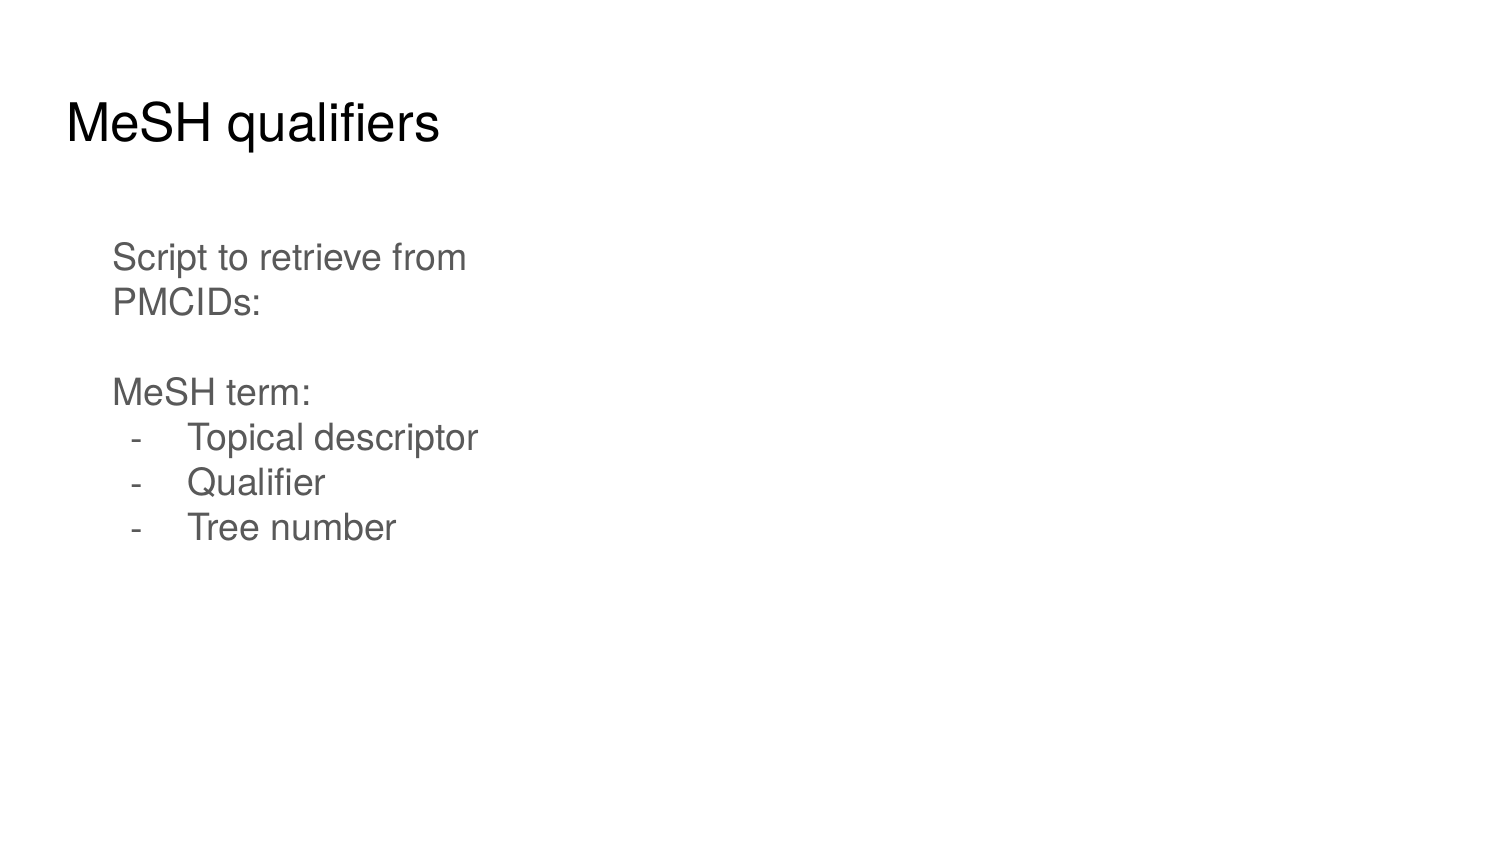

# MeSH qualifiers
Script to retrieve from PMCIDs:

MeSH term:
Topical descriptor
Qualifier
Tree number